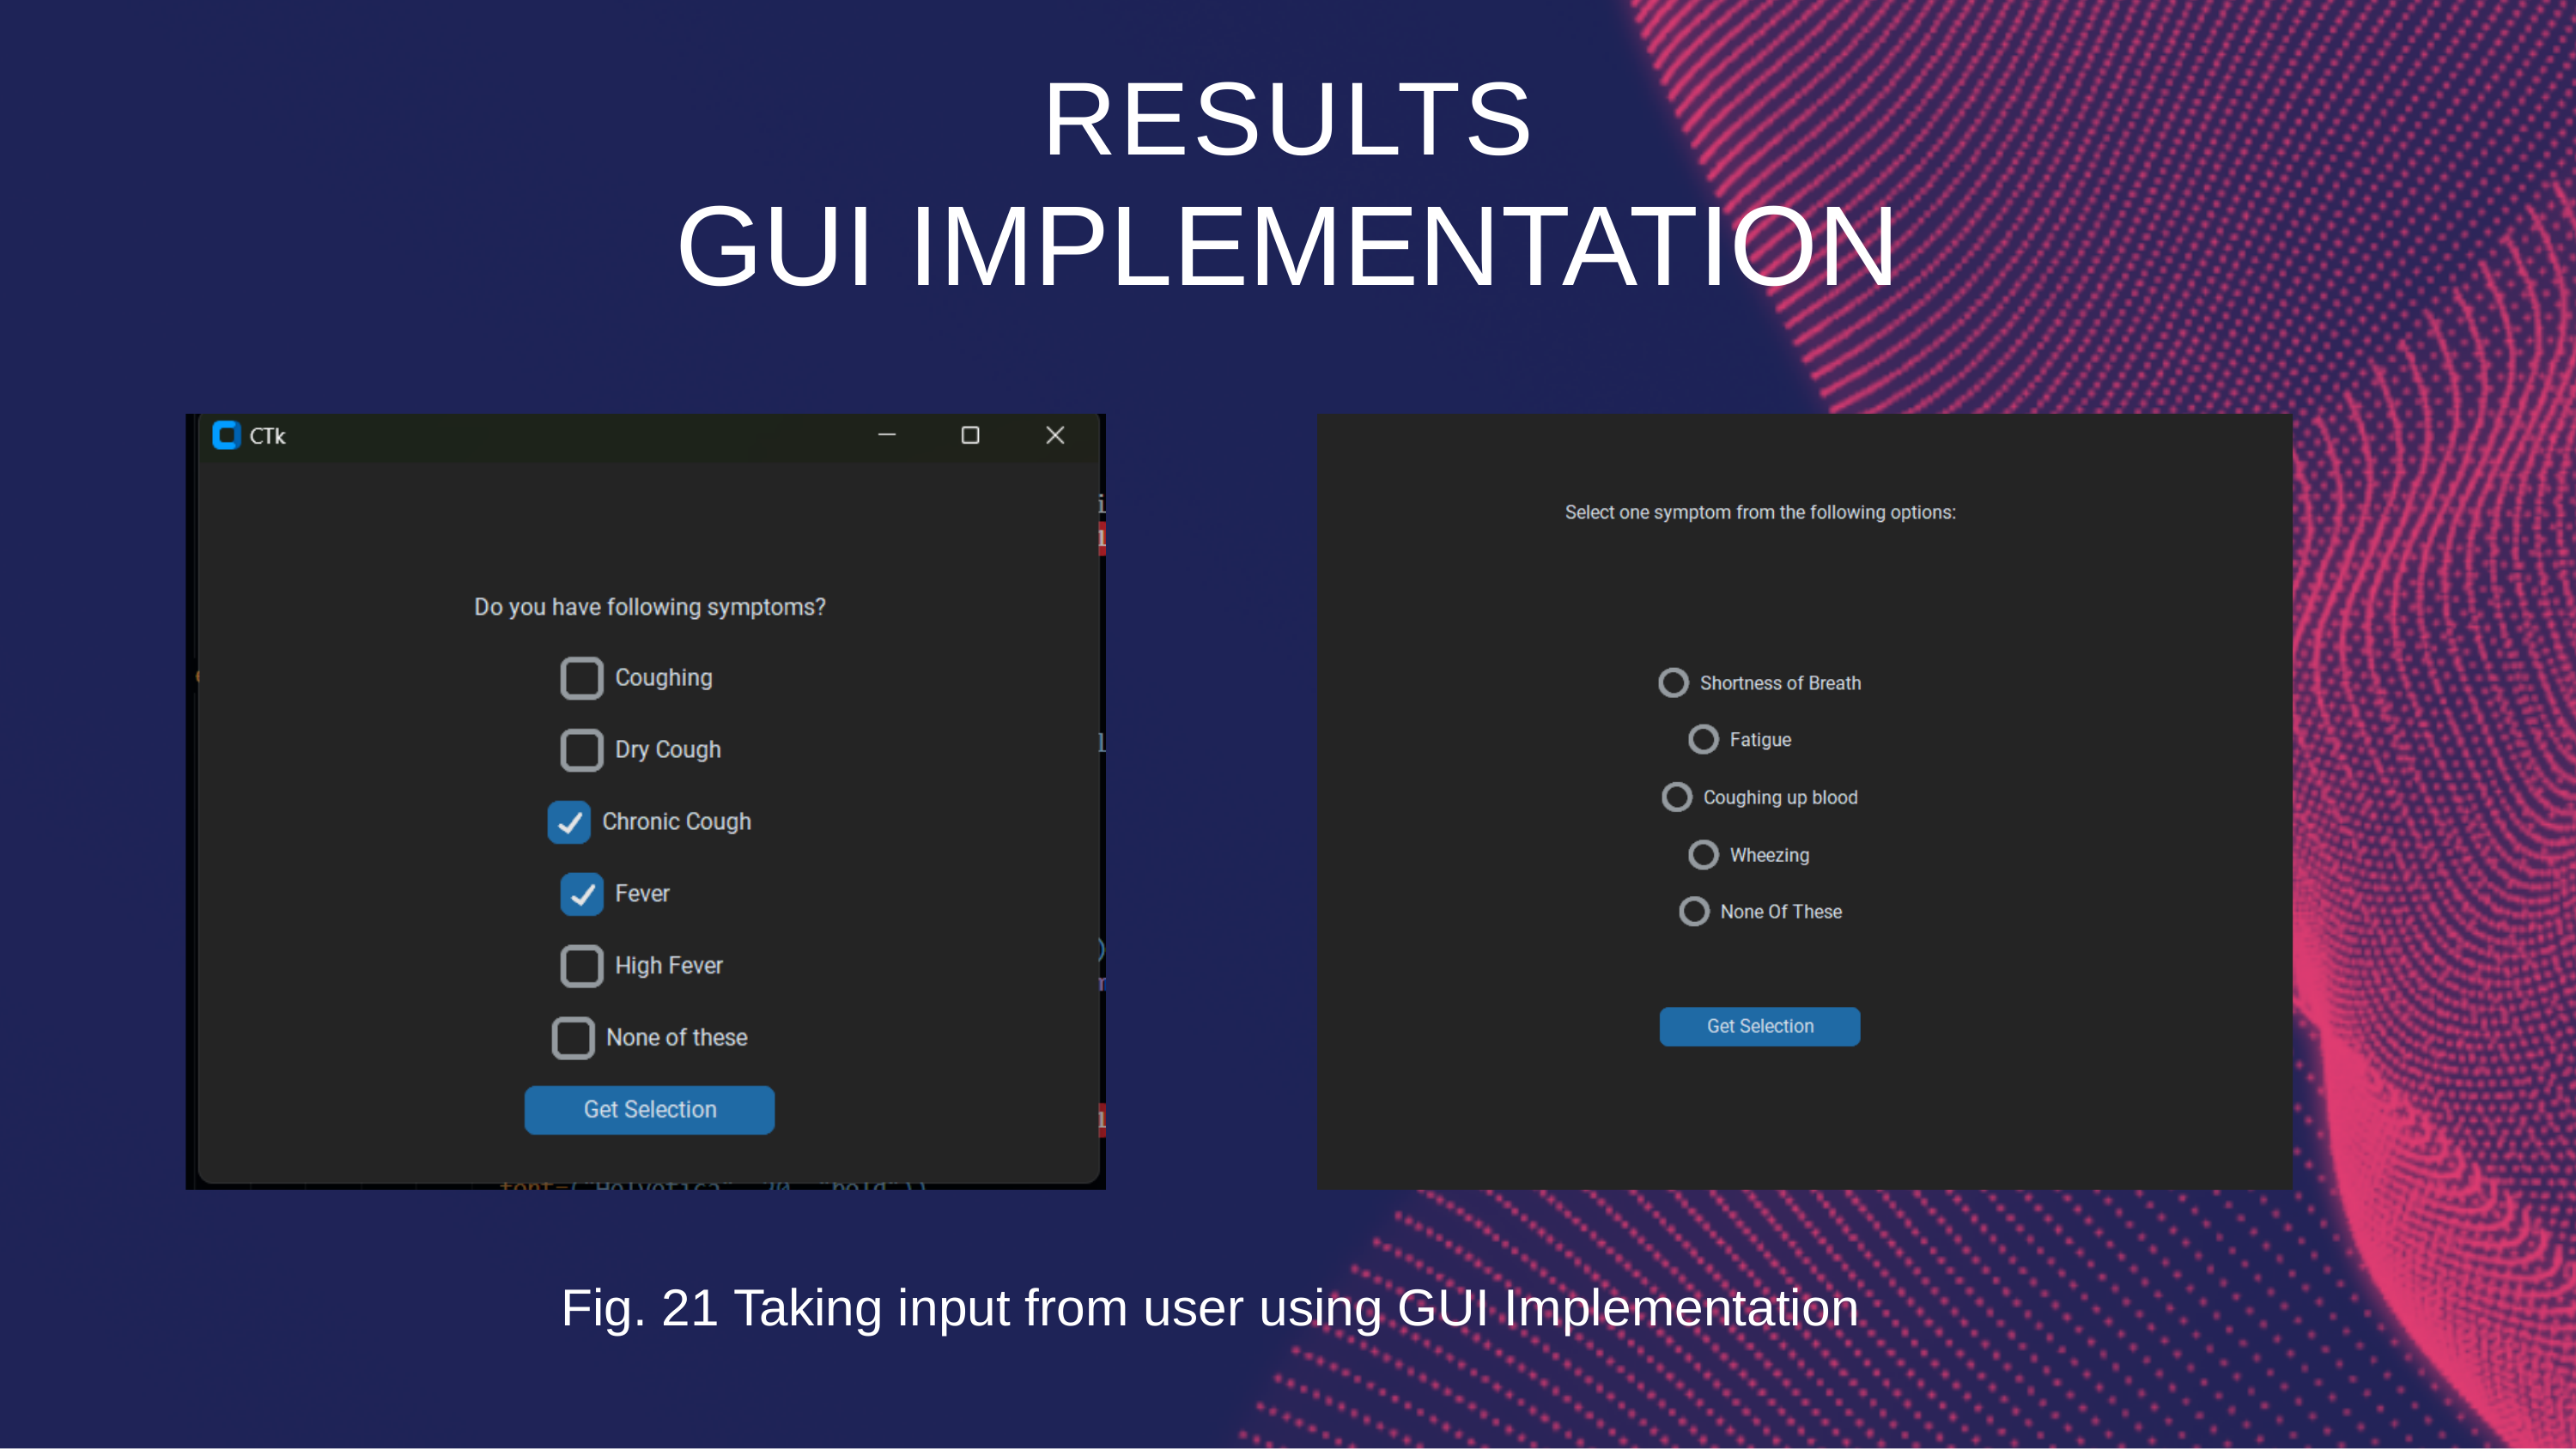

RESULTS
GUI IMPLEMENTATION

Fig. 21 Taking input from user using GUI Implementation